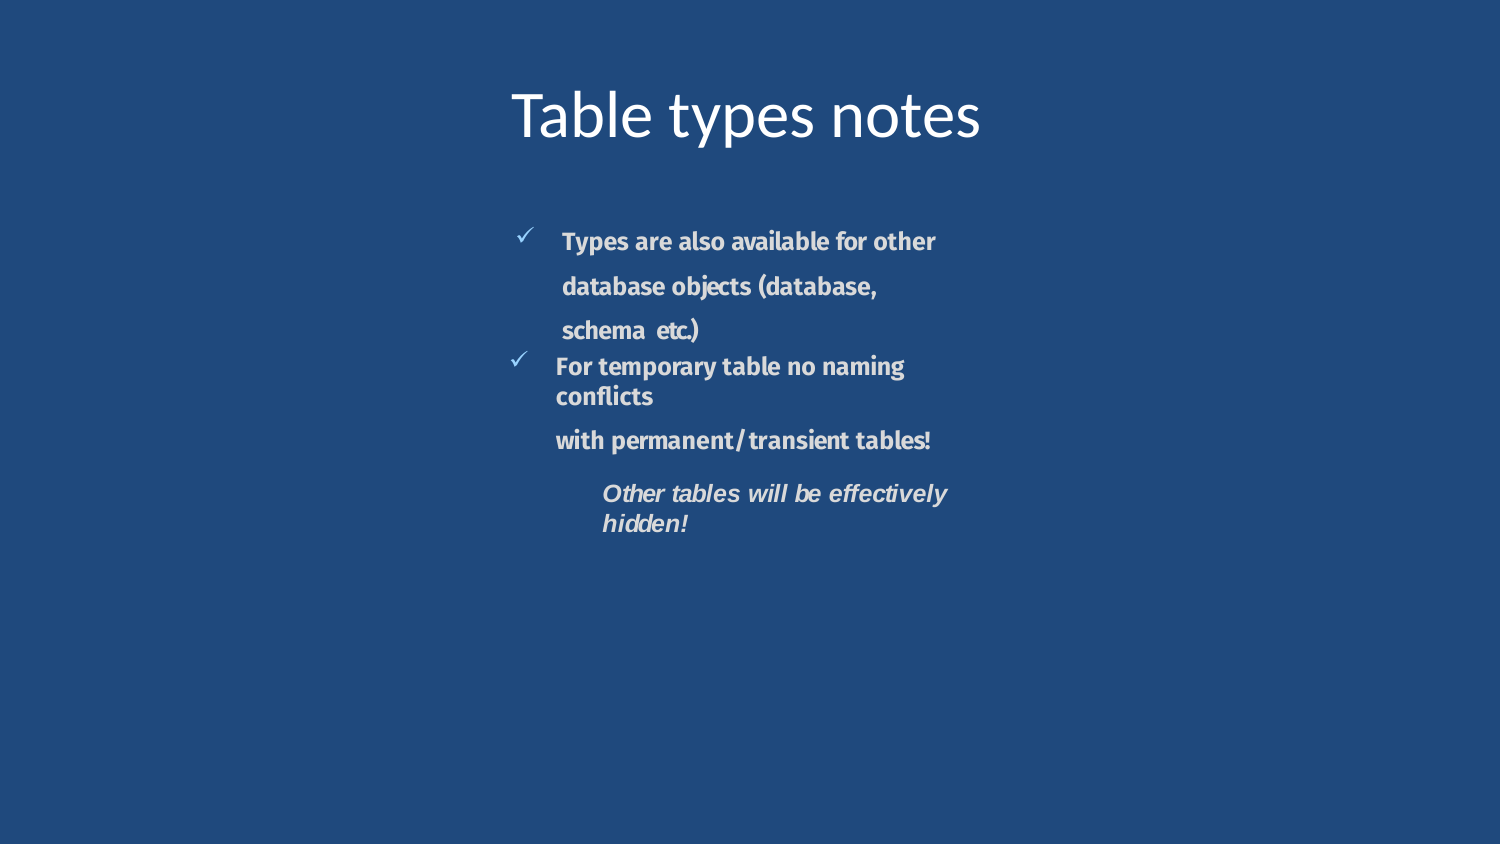

# Table types notes
Types are also available for other  database objects (database, schema  etc.)
For temporary table no naming conflicts
with permanent/transient tables!
Other tables will be effectively hidden!